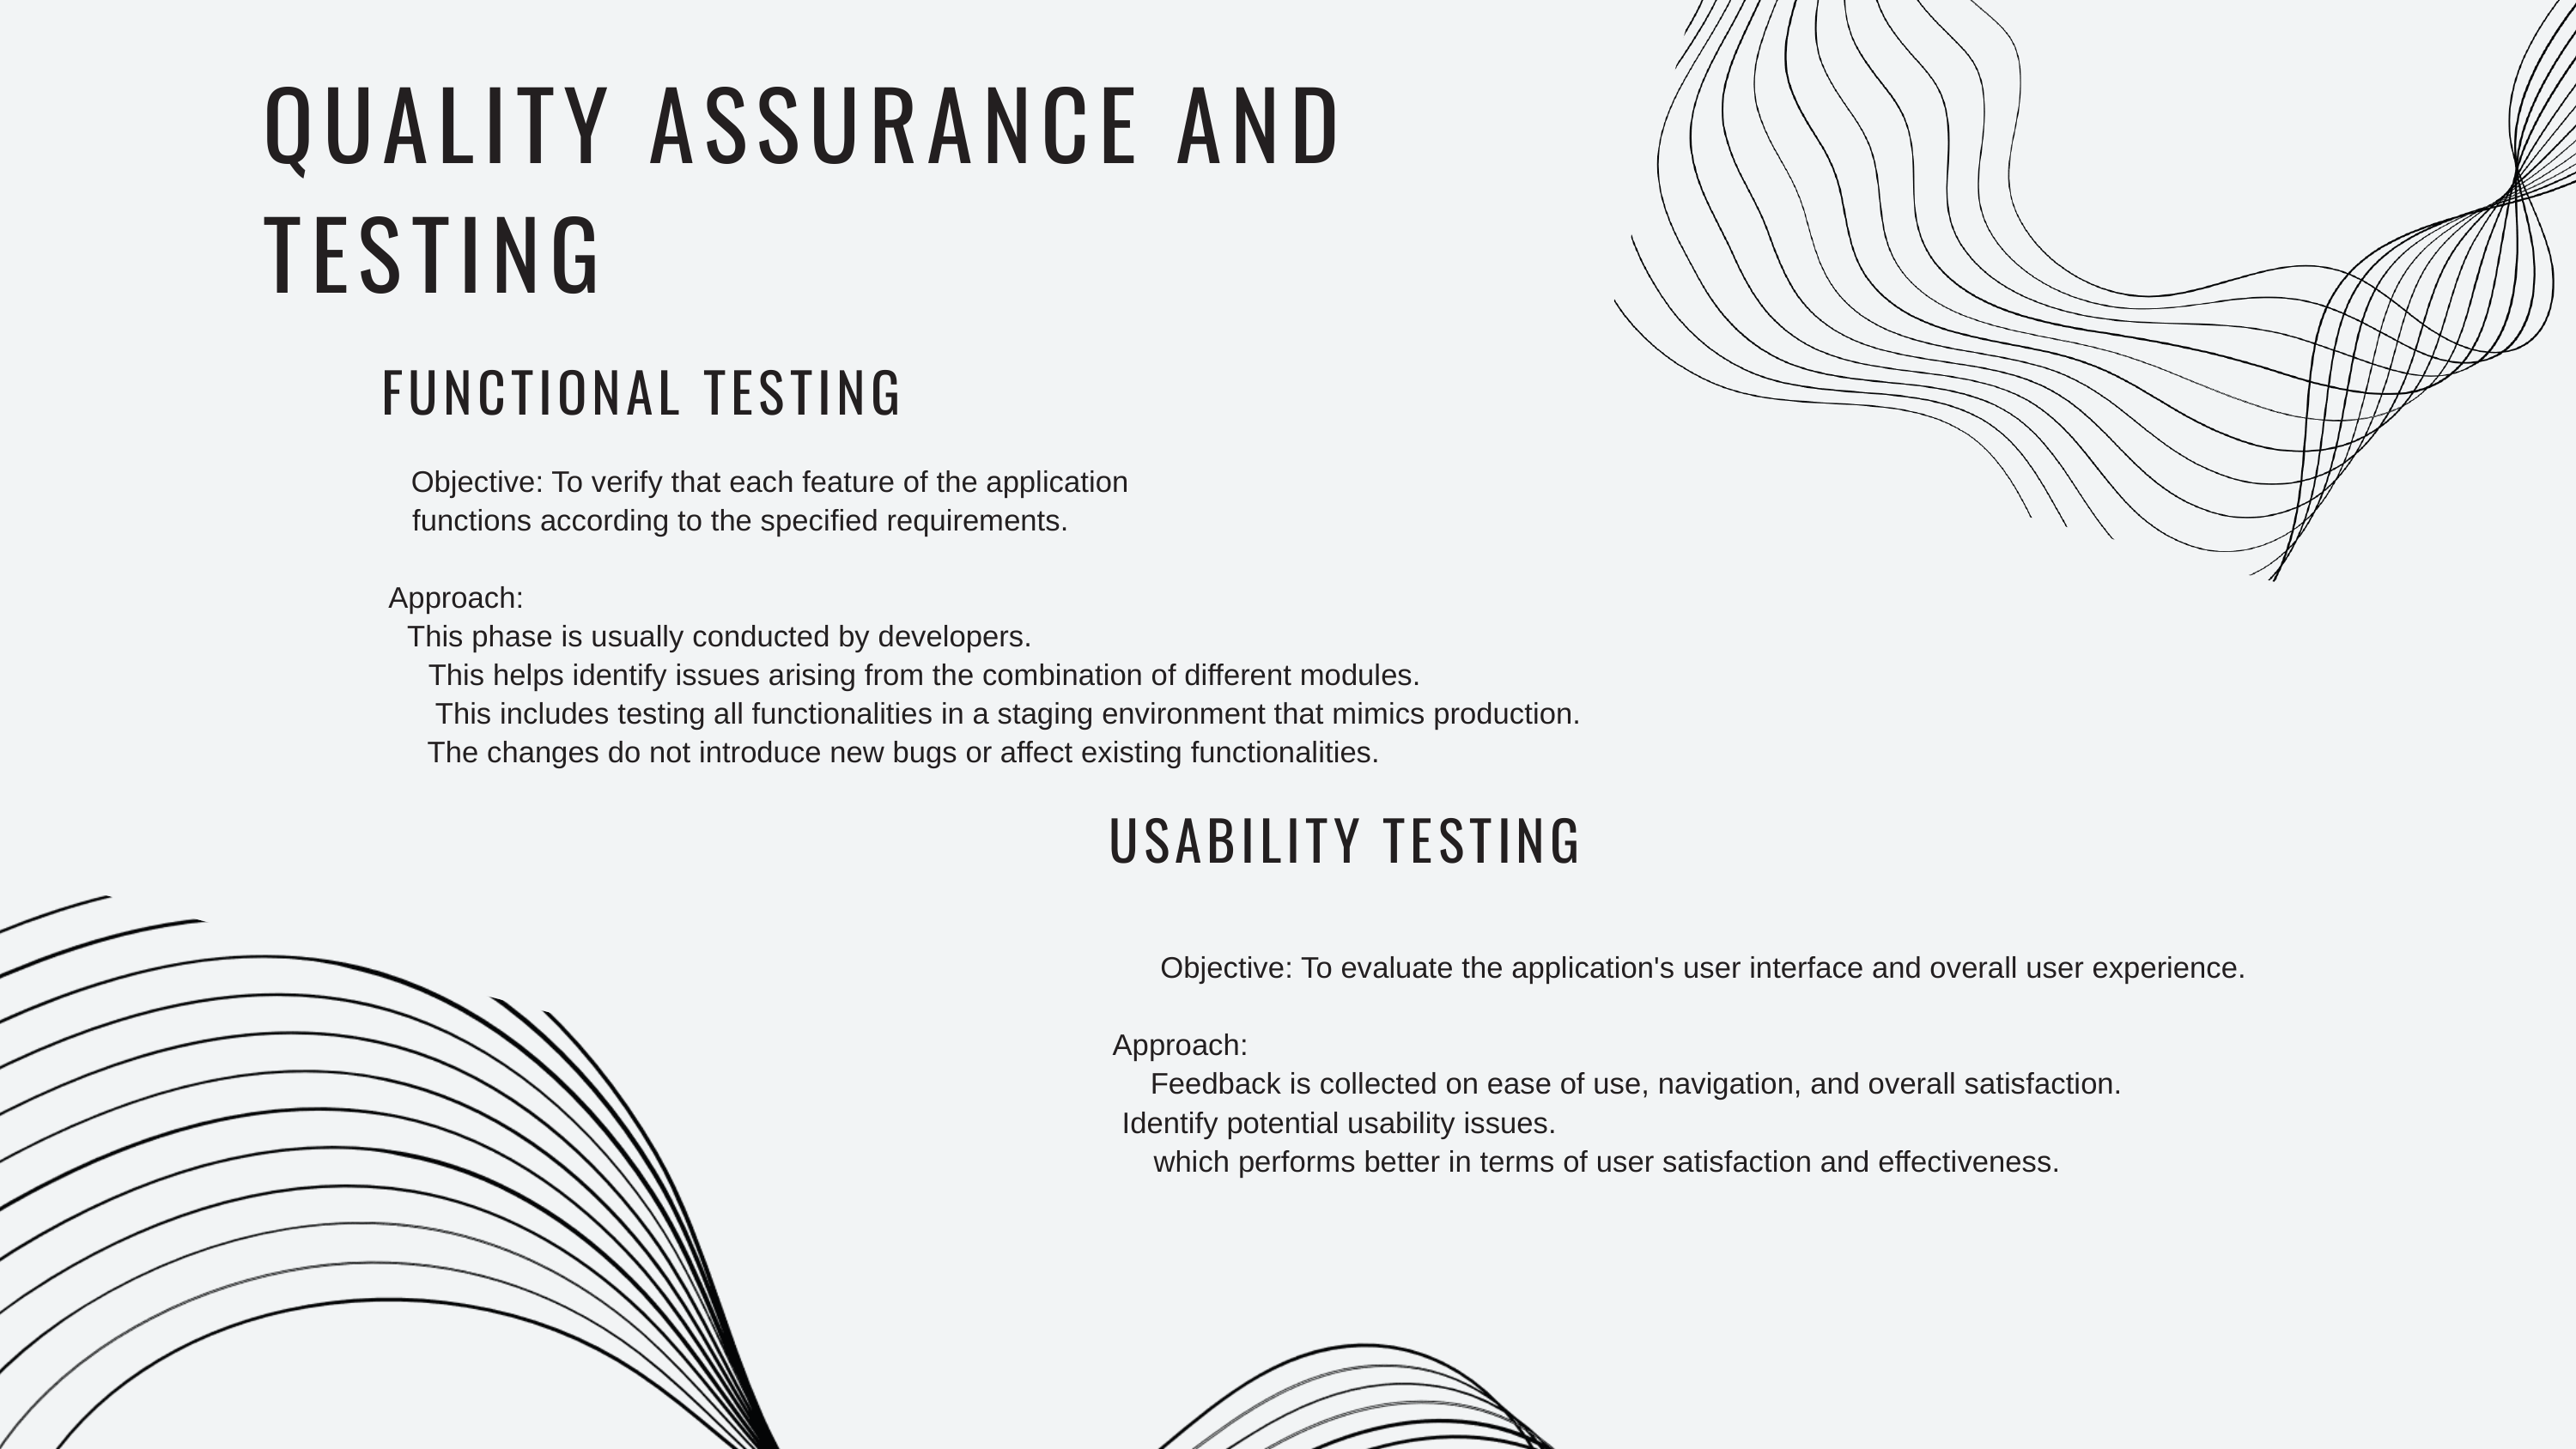

QUALITY ASSURANCE AND TESTING
FUNCTIONAL TESTING
Objective: To verify that each feature of the application
functions according to the specified requirements.

Approach:
 This phase is usually conducted by developers.
                                               This helps identify issues arising from the combination of different modules.
                                                        This includes testing all functionalities in a staging environment that mimics production.
                               The changes do not introduce new bugs or affect existing functionalities.

USABILITY TESTING

                                                                   Objective: To evaluate the application's user interface and overall user experience.

      Approach:
                                                   Feedback is collected on ease of use, navigation, and overall satisfaction.
 Identify potential usability issues.
                                            which performs better in terms of user satisfaction and effectiveness.